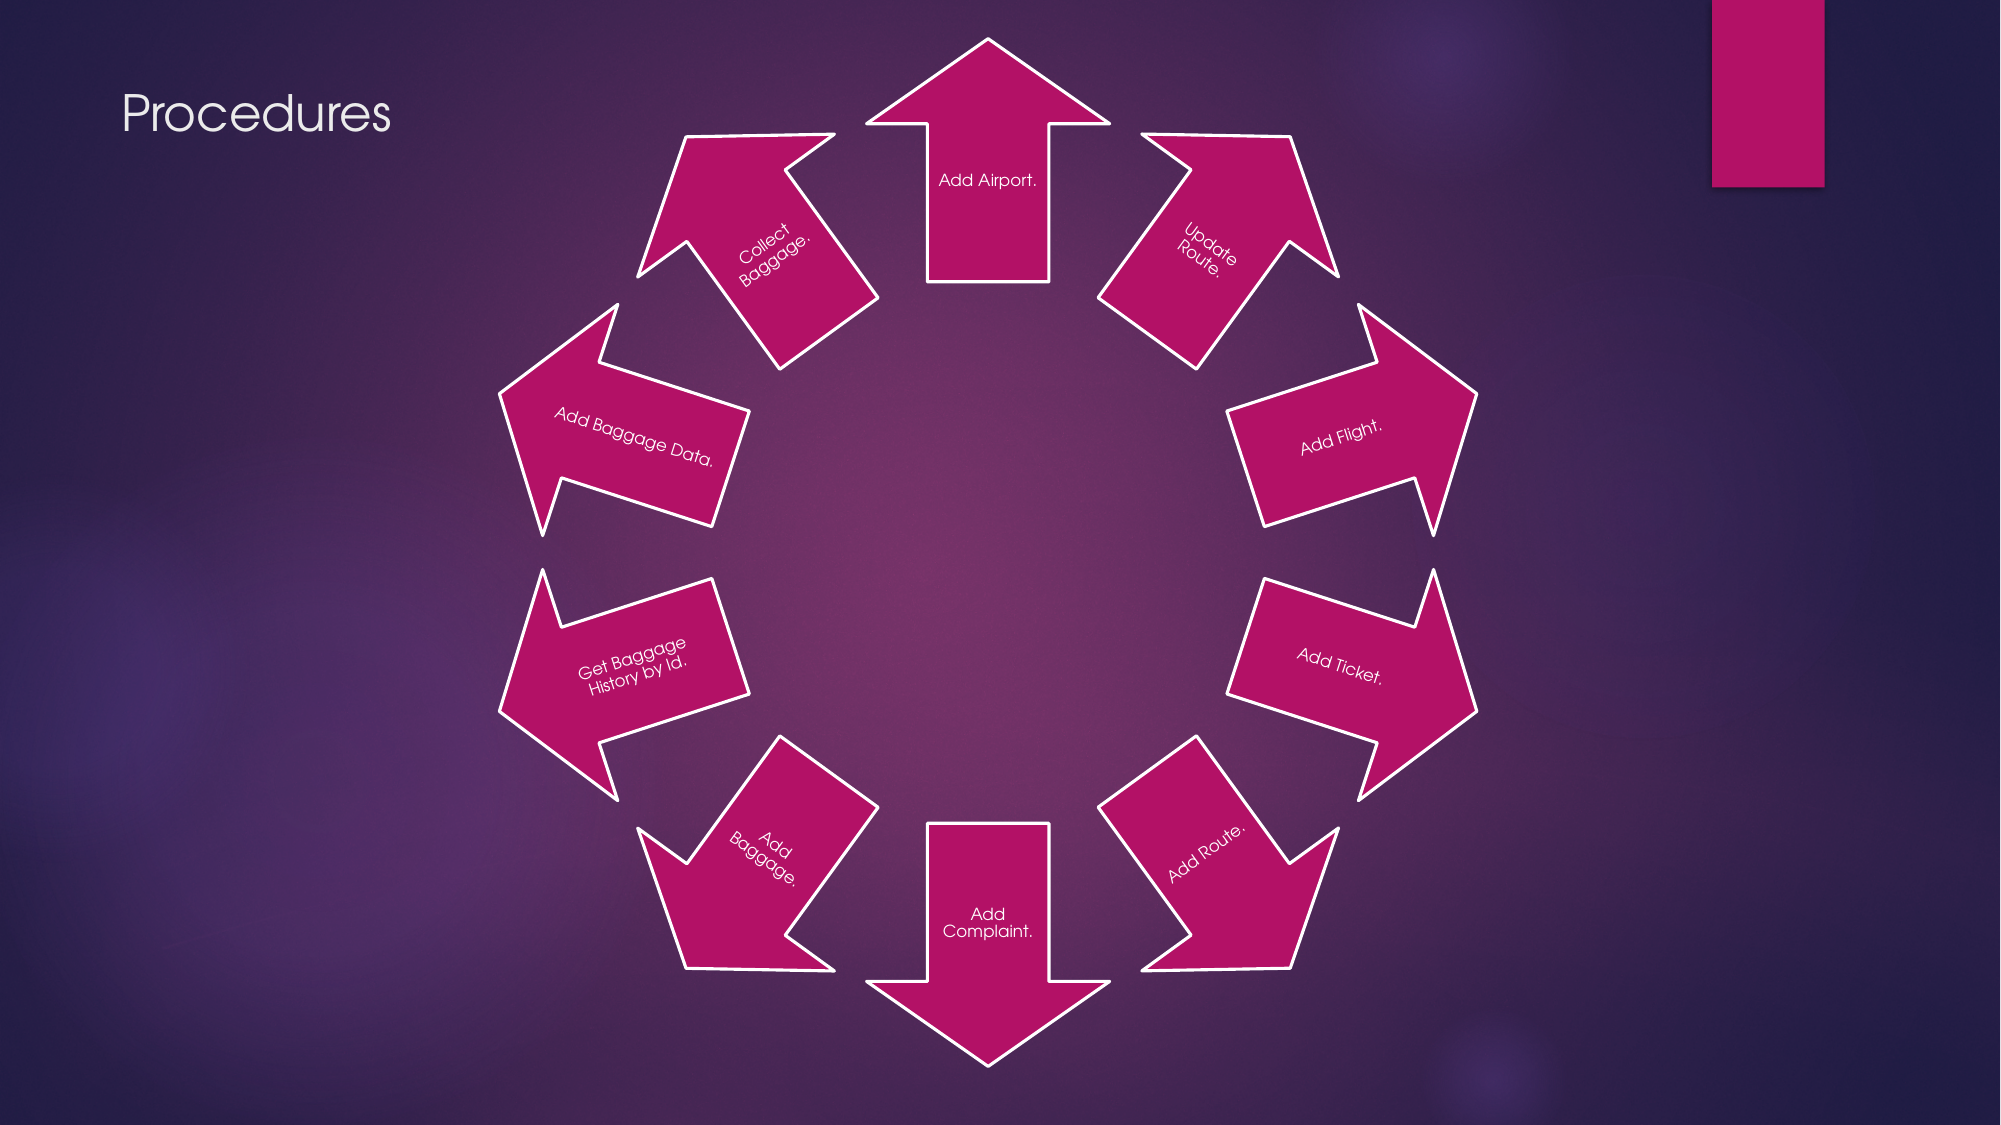

Add Airport.
Update Route.
Add Flight.
Add Ticket.
Add Route.
Add Complaint.
Add Baggage.
Get Baggage History by Id.
Add Baggage Data.
Collect Baggage.
# Procedures